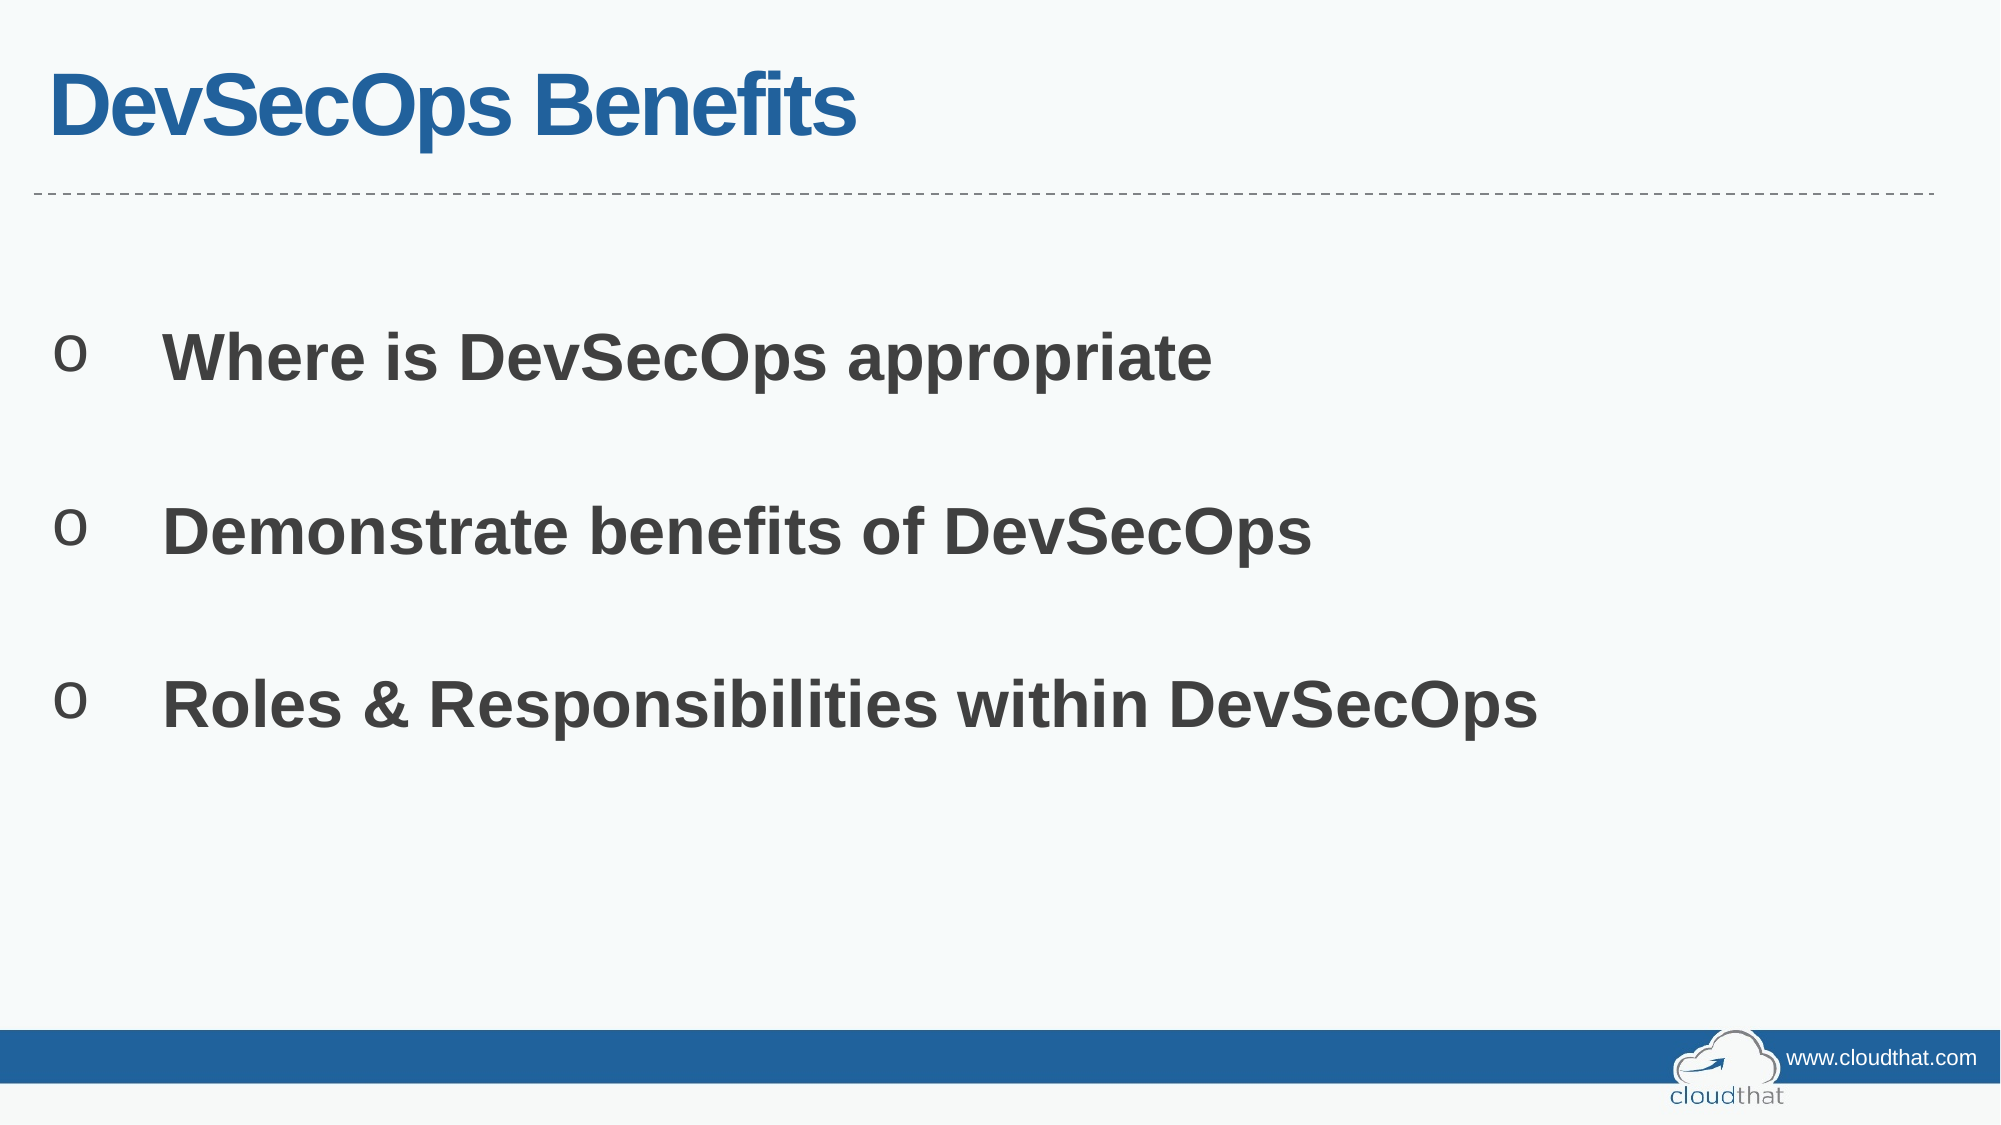

# DevSecOps Benefits
  Where is DevSecOps appropriate
  Demonstrate benefits of DevSecOps
  Roles & Responsibilities within DevSecOps